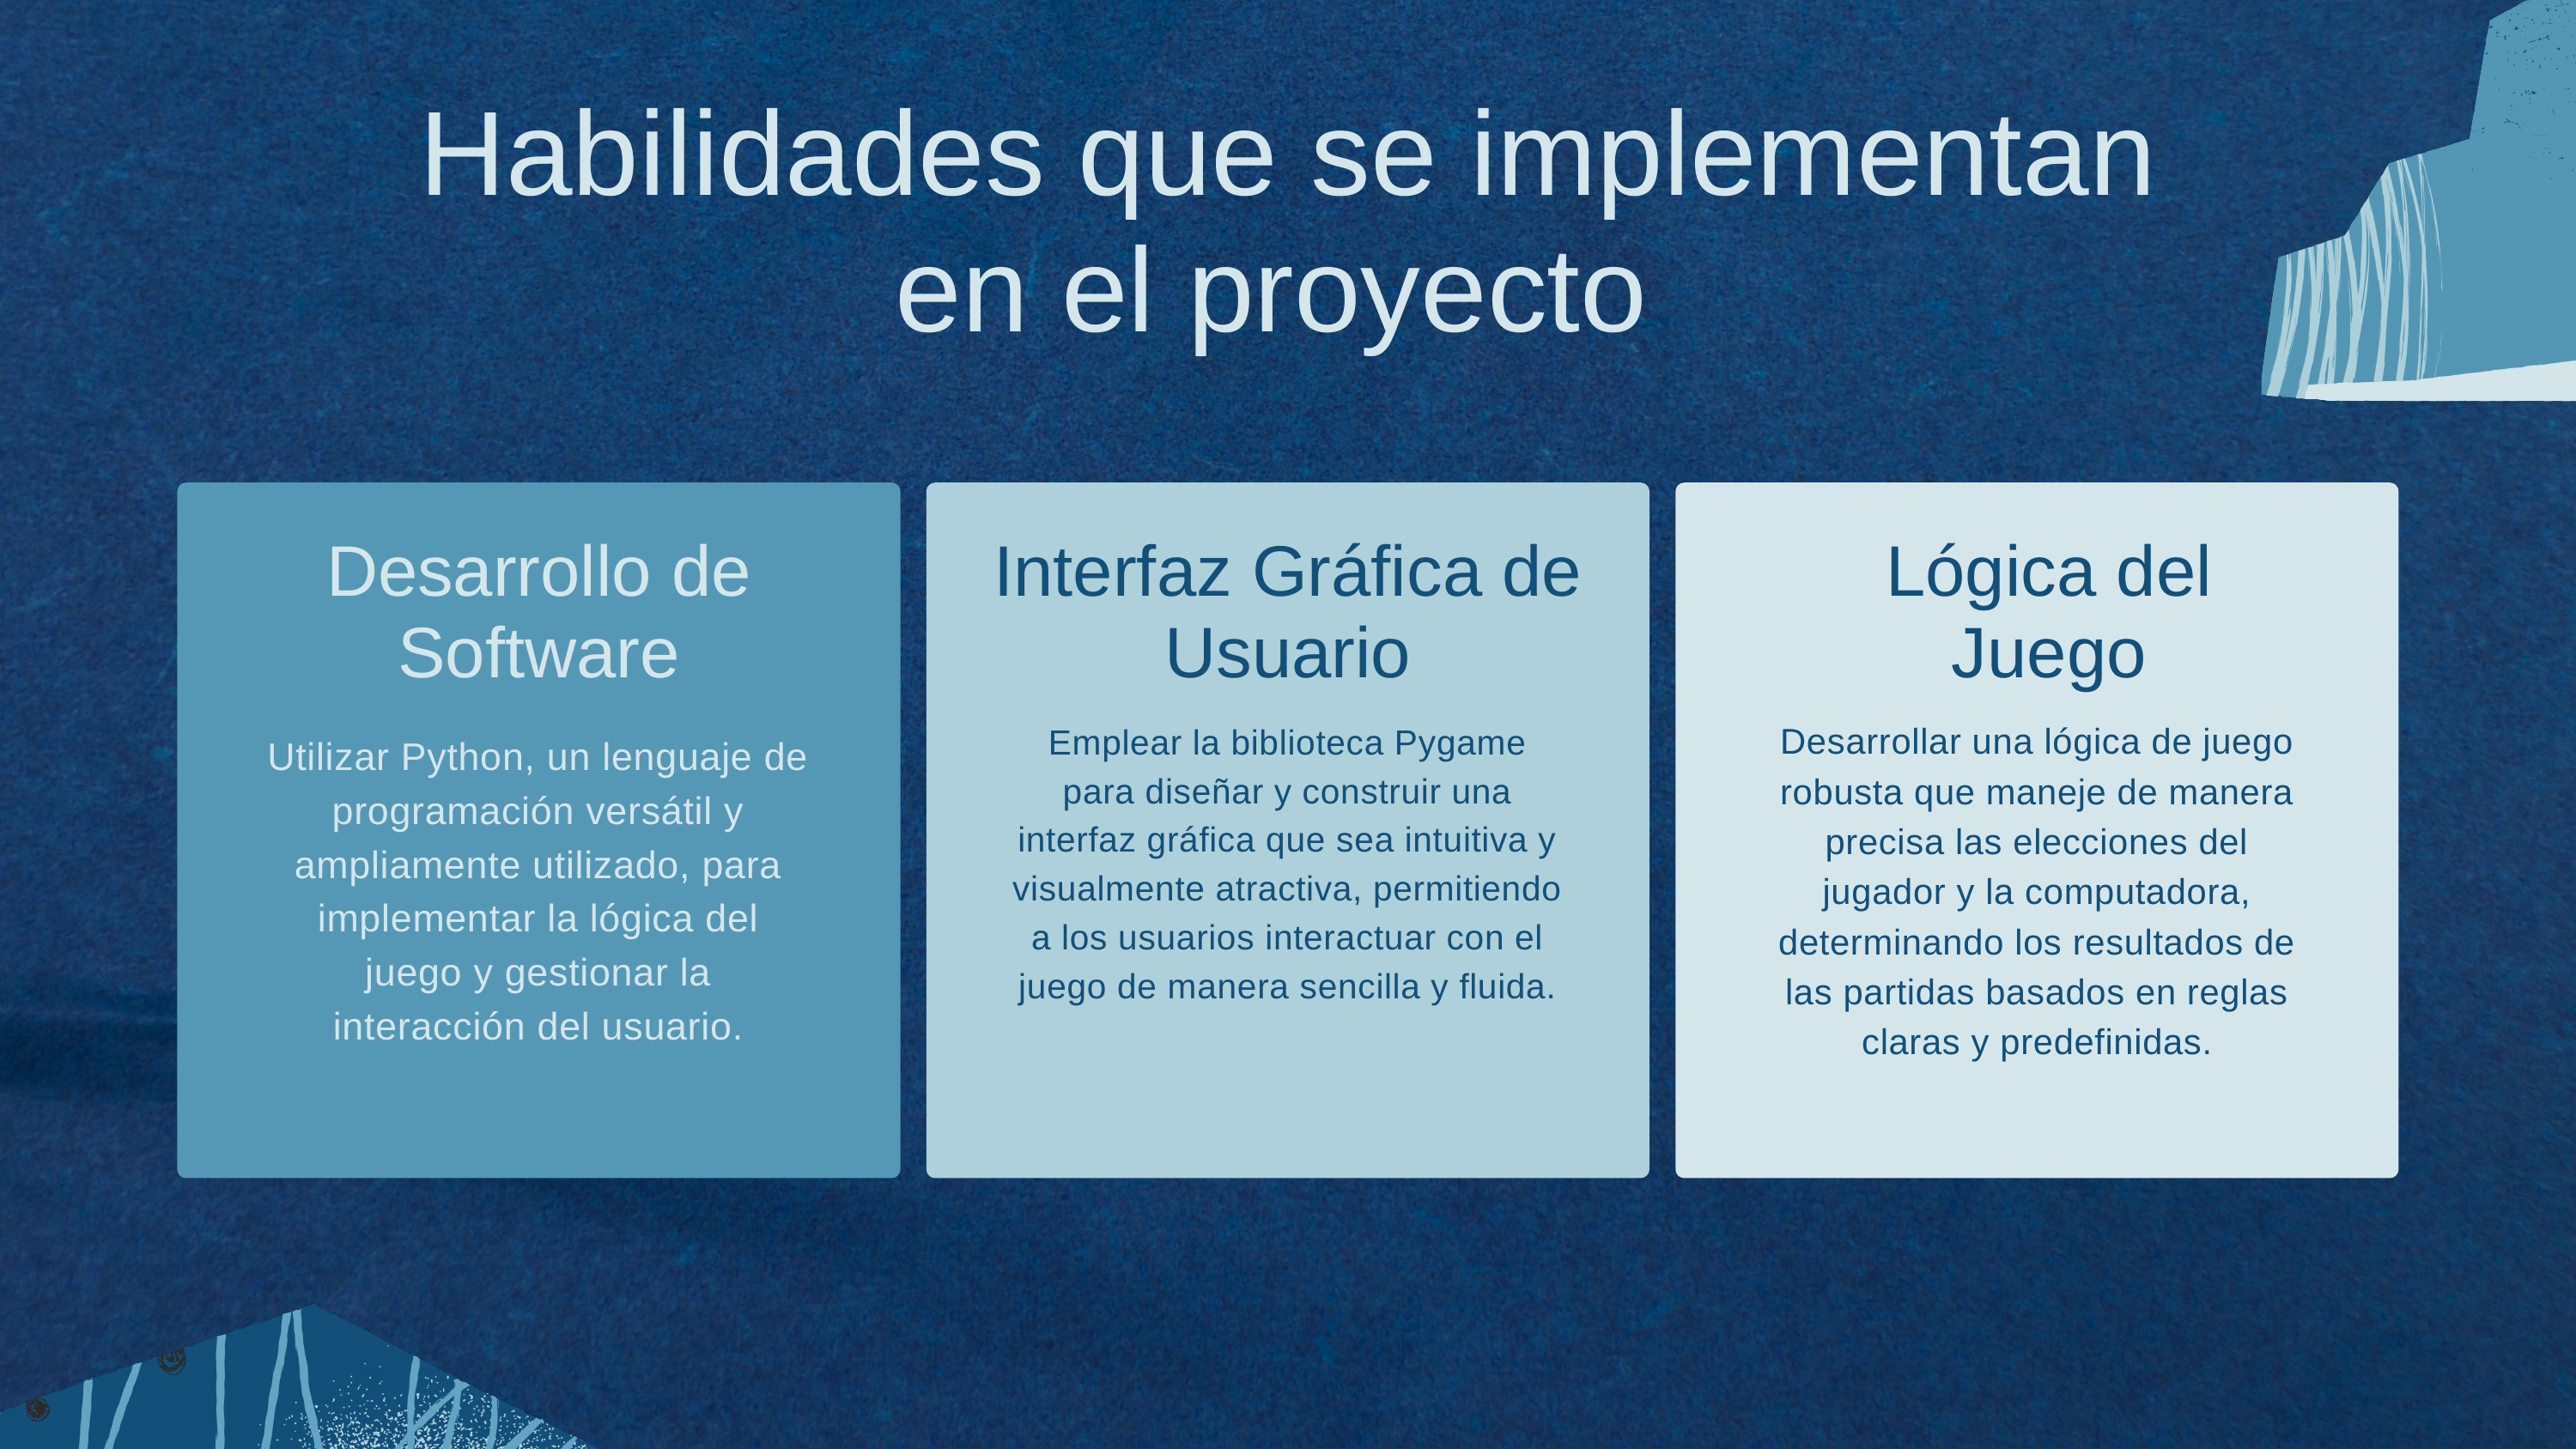

Habilidades que se implementan en el proyecto

Desarrollo de Software
Interfaz Gráfica de Usuario
Lógica del Juego
Desarrollar una lógica de juego robusta que maneje de manera precisa las elecciones del jugador y la computadora, determinando los resultados de las partidas basados en reglas claras y predefinidas.
Emplear la biblioteca Pygame para diseñar y construir una interfaz gráfica que sea intuitiva y visualmente atractiva, permitiendo a los usuarios interactuar con el juego de manera sencilla y fluida.
Utilizar Python, un lenguaje de programación versátil y ampliamente utilizado, para implementar la lógica del juego y gestionar la interacción del usuario.